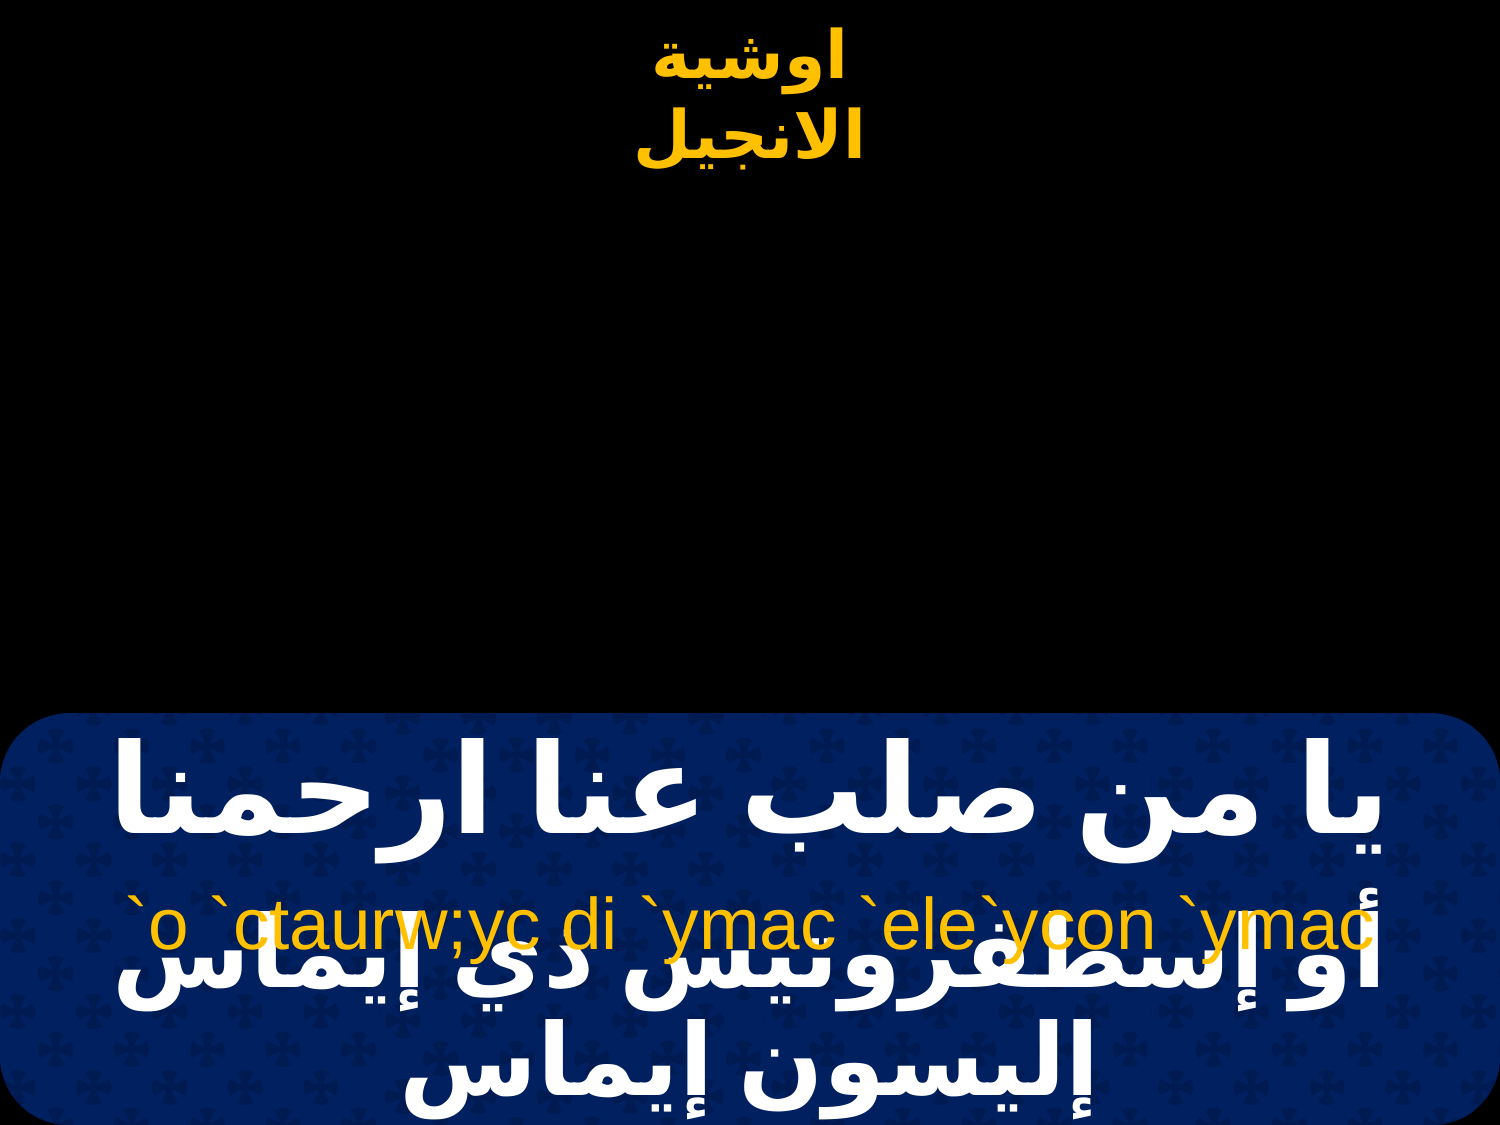

#
يا من صلب عنا ارحمنا
`o `ctaurw;yc di `ymac `ele`ycon `ymac
أو إسطفروتيس ذي إيماس إليسون إيماس